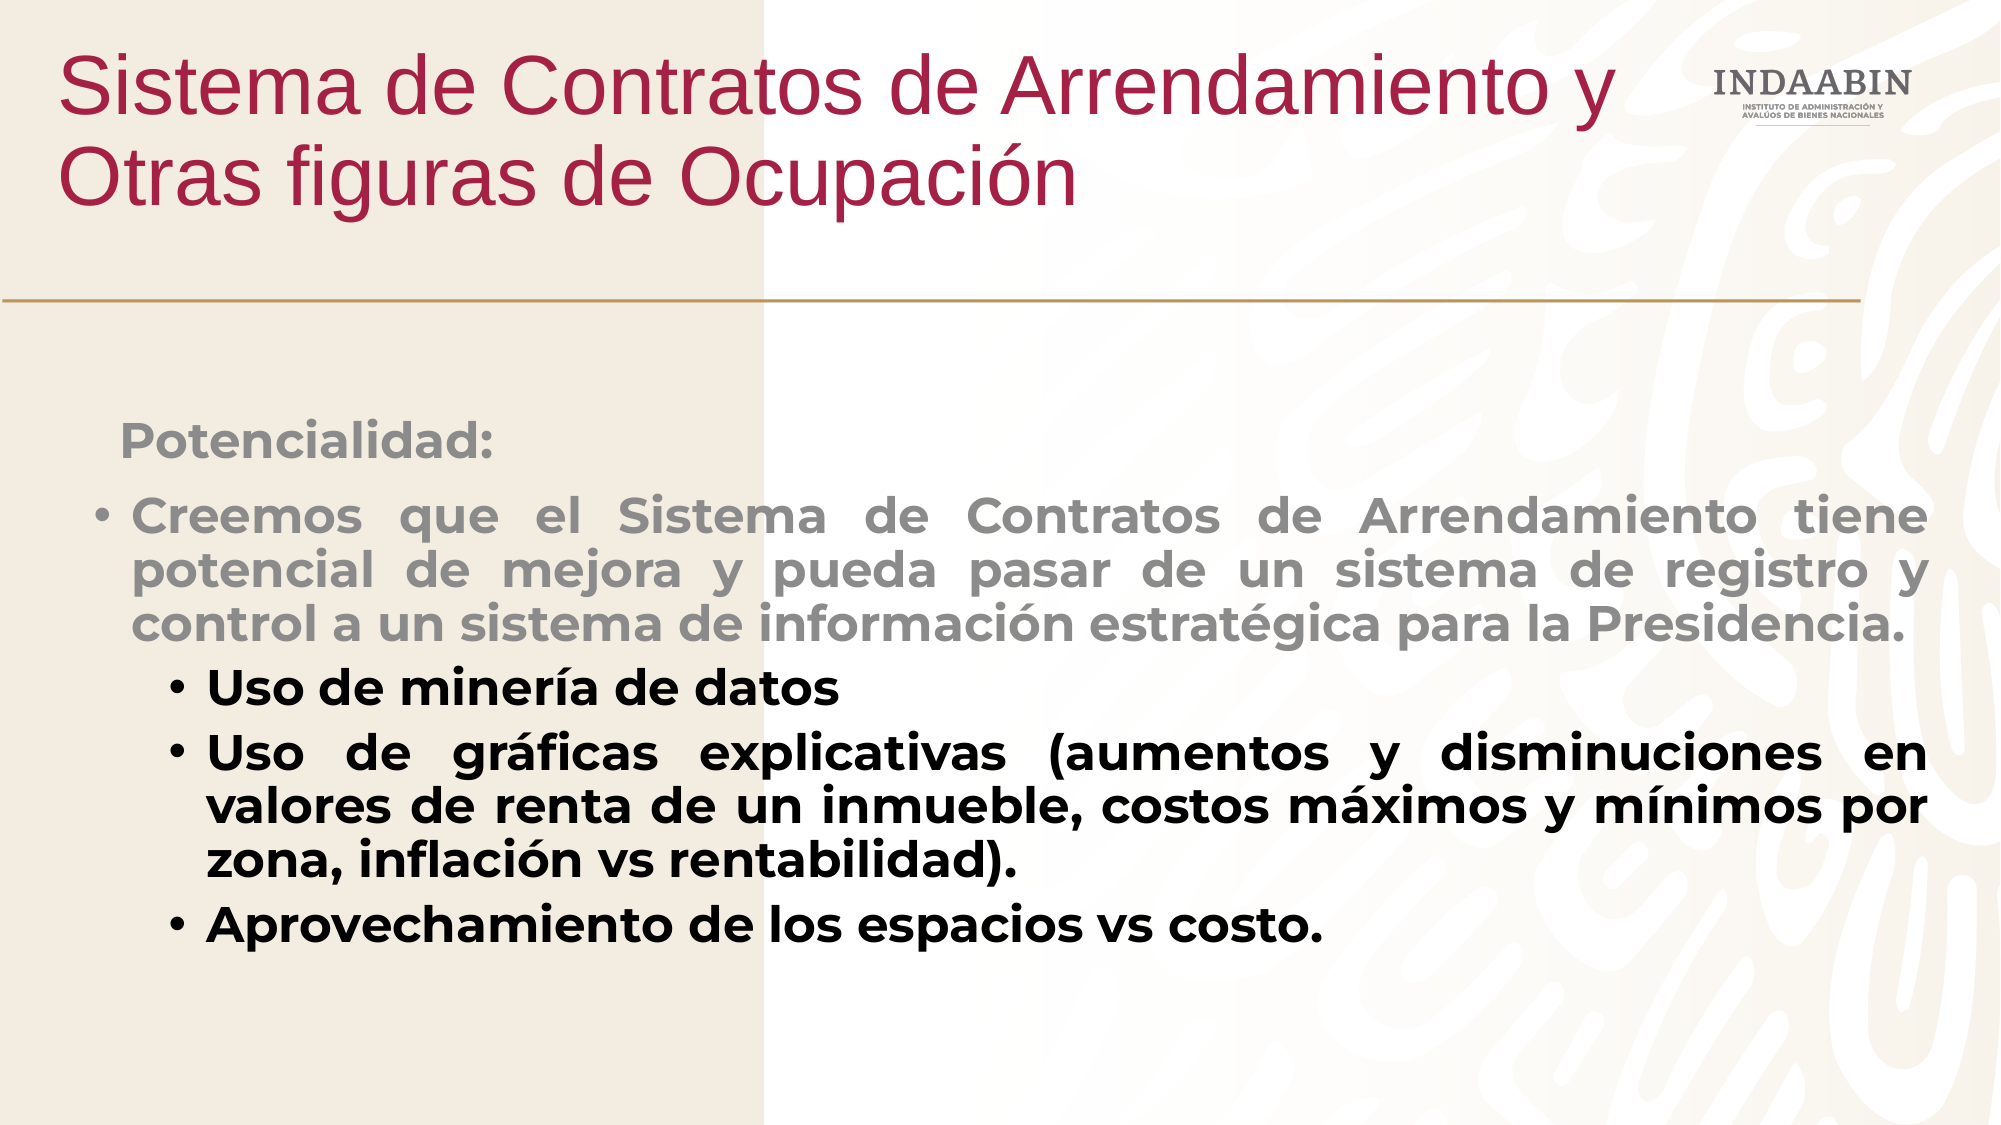

Sistema de Contratos de Arrendamiento y Otras figuras de Ocupación

    Potencialidad:
Creemos que el Sistema de Contratos de Arrendamiento tiene potencial de mejora y pueda pasar de un sistema de registro y control a un sistema de información estratégica para la Presidencia.
Uso de minería de datos
Uso de gráficas explicativas (aumentos y disminuciones en valores de renta de un inmueble, costos máximos y mínimos por zona, inflación vs rentabilidad).
Aprovechamiento de los espacios vs costo.